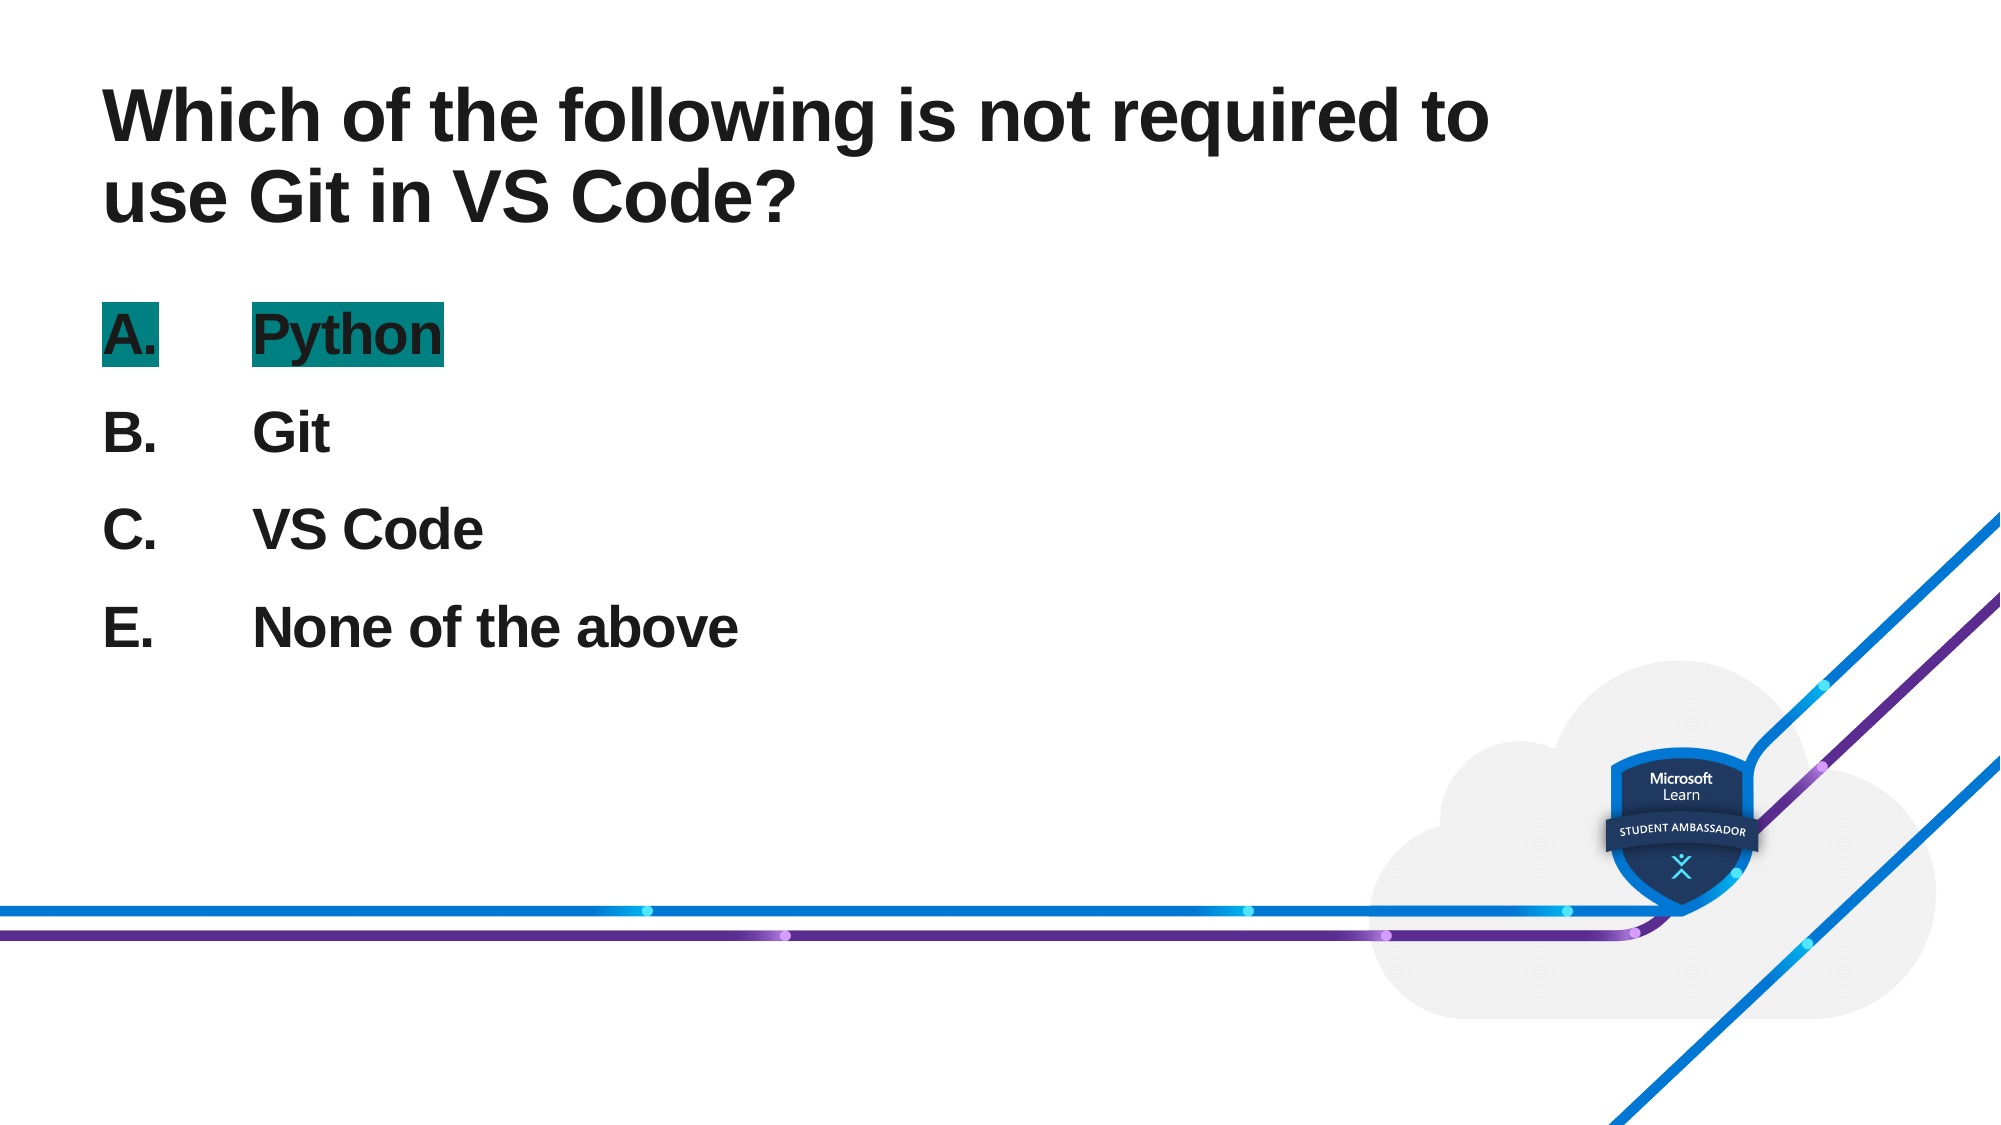

# Which of the following is not required to use Git in VS Code?
A.	Python
B.	Git
C.	VS Code
E.	None of the above